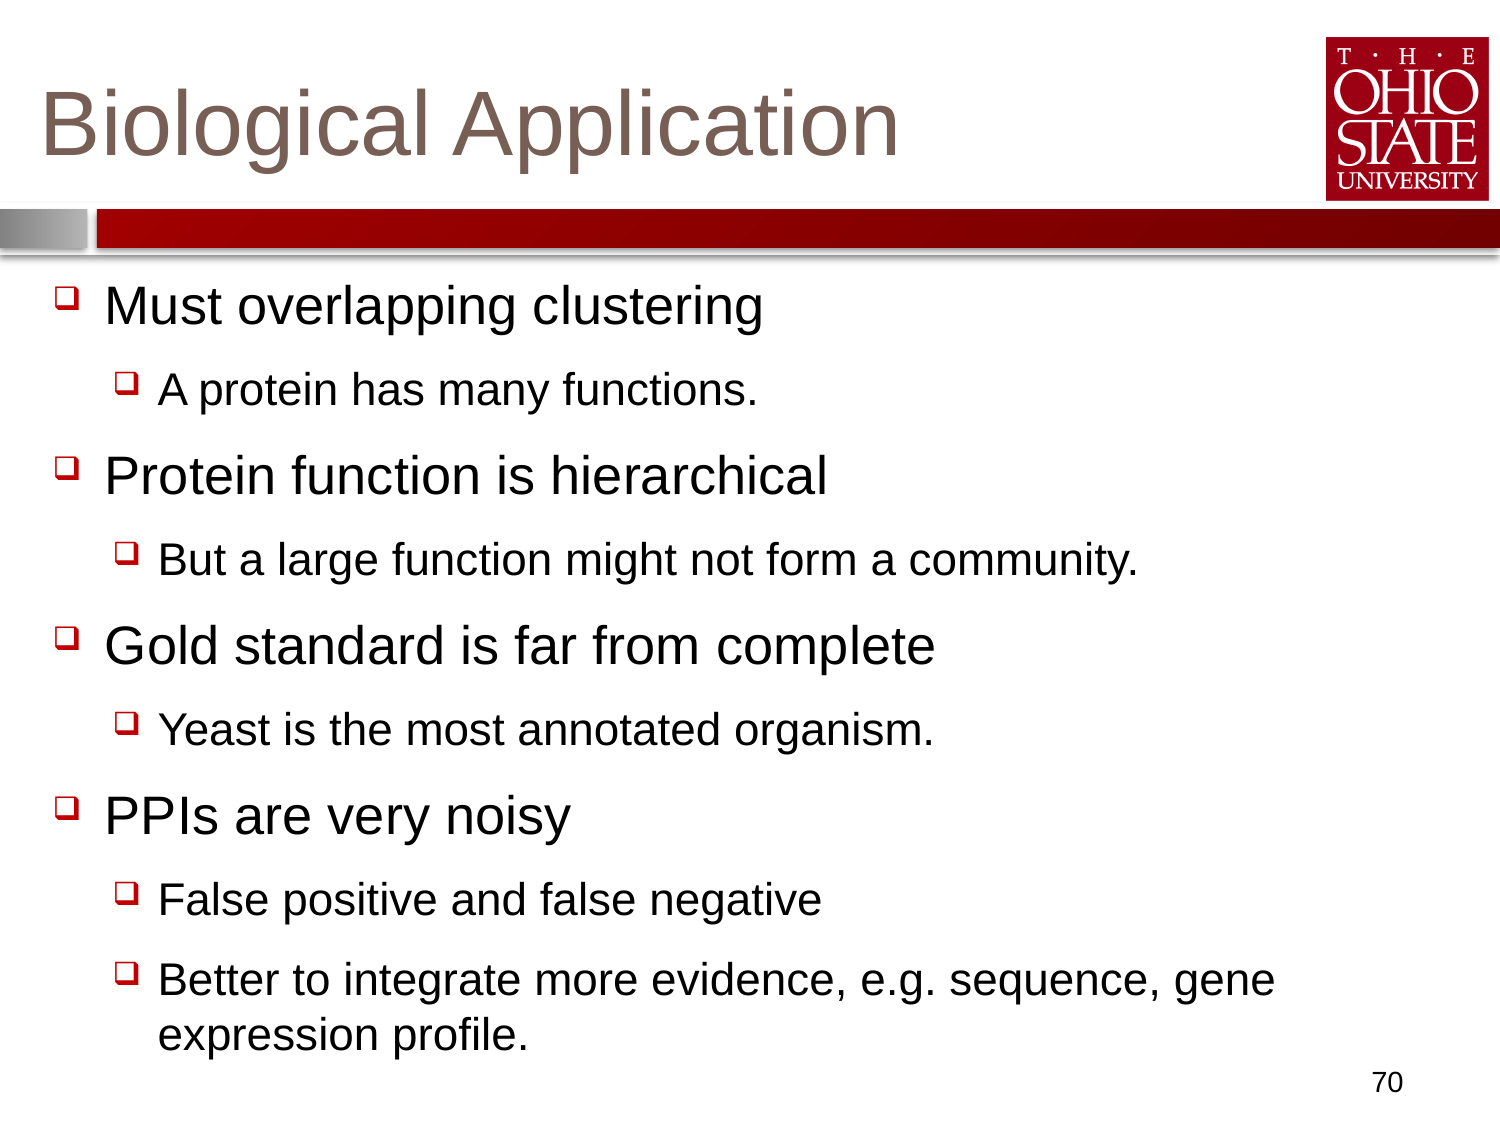

# Biological Application
Must overlapping clustering
A protein has many functions.
Protein function is hierarchical
But a large function might not form a community.
Gold standard is far from complete
Yeast is the most annotated organism.
PPIs are very noisy
False positive and false negative
Better to integrate more evidence, e.g. sequence, gene expression profile.